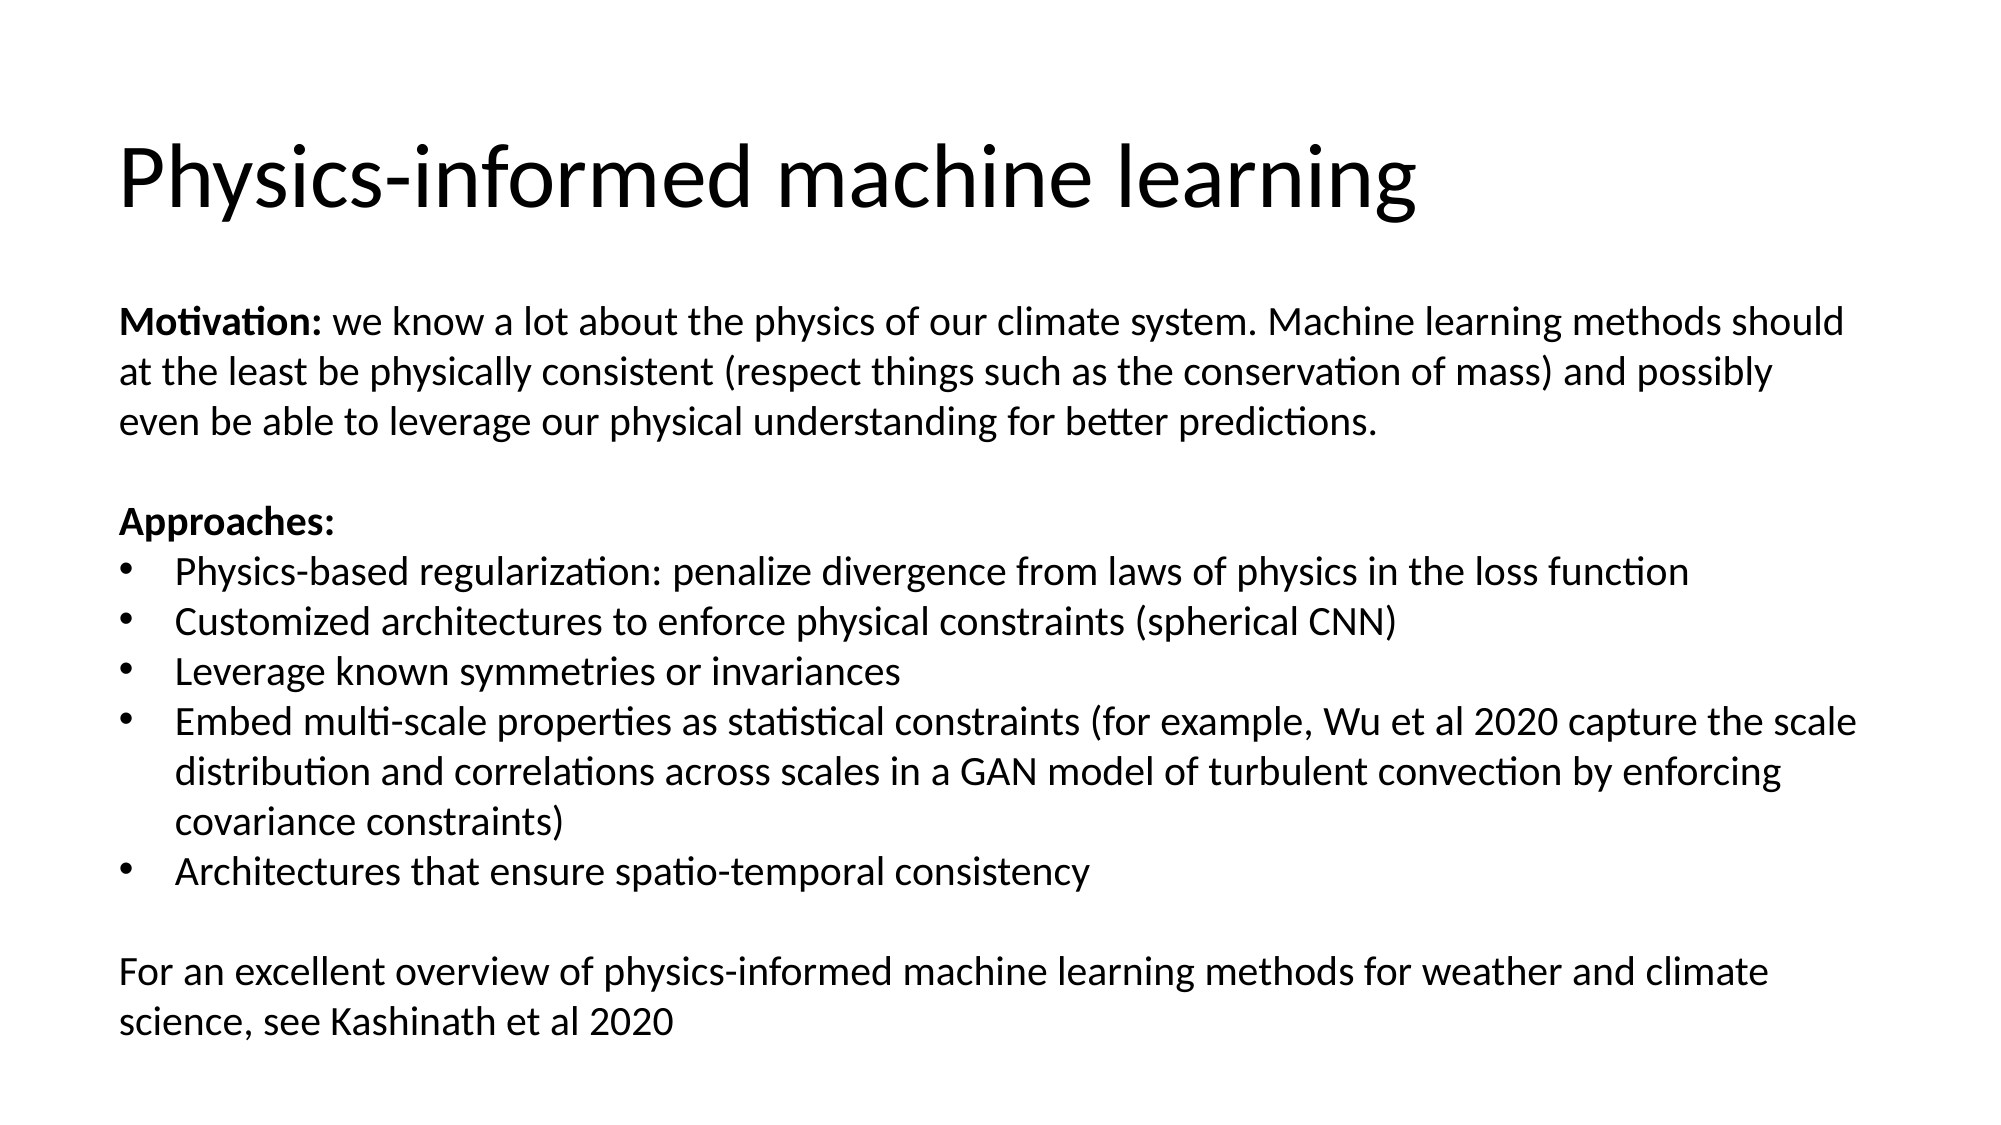

Physics-informed machine learning
Motivation: we know a lot about the physics of our climate system. Machine learning methods should at the least be physically consistent (respect things such as the conservation of mass) and possibly even be able to leverage our physical understanding for better predictions.

Approaches:
Physics-based regularization: penalize divergence from laws of physics in the loss function
Customized architectures to enforce physical constraints (spherical CNN)
Leverage known symmetries or invariances
Embed multi-scale properties as statistical constraints (for example, Wu et al 2020 capture the scale distribution and correlations across scales in a GAN model of turbulent convection by enforcing covariance constraints)
Architectures that ensure spatio-temporal consistency

For an excellent overview of physics-informed machine learning methods for weather and climate science, see Kashinath et al 2020